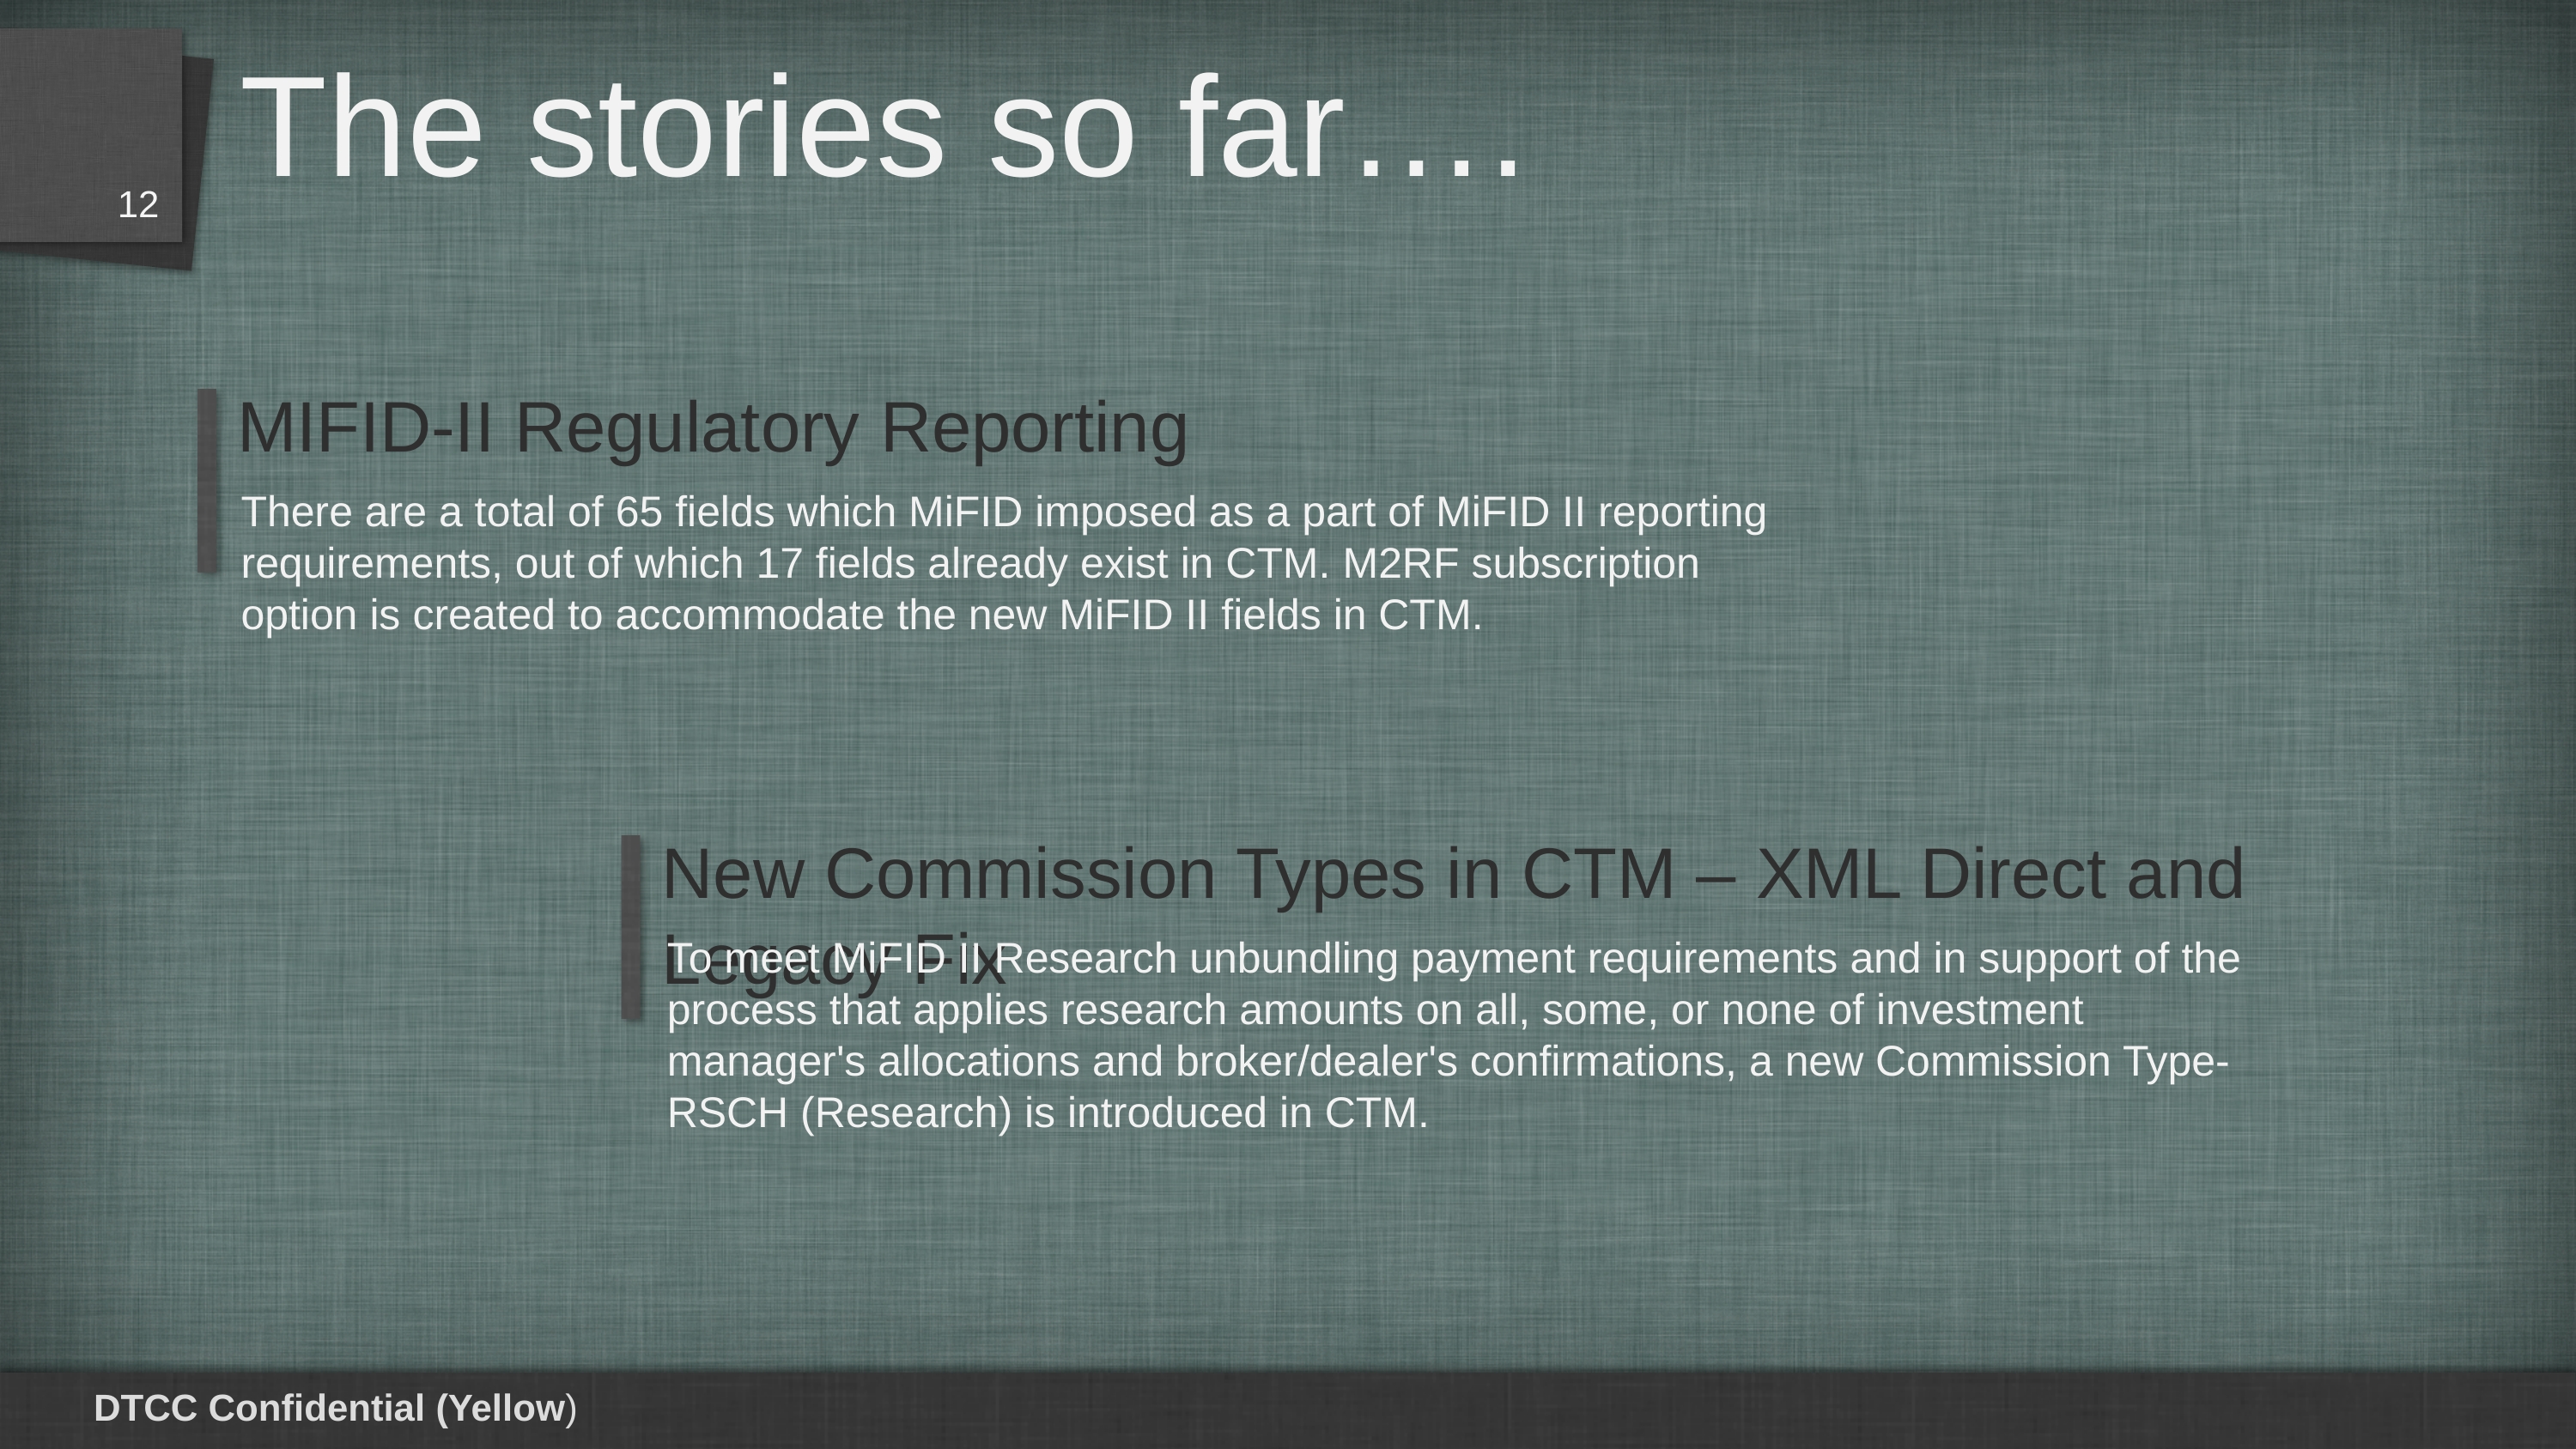

# The stories so far….
12
MIFID-II Regulatory Reporting
There are a total of 65 fields which MiFID imposed as a part of MiFID II reporting requirements, out of which 17 fields already exist in CTM. M2RF subscription option is created to accommodate the new MiFID II fields in CTM.
New Commission Types in CTM – XML Direct and Legacy Fix
To meet MiFID II Research unbundling payment requirements and in support of the process that applies research amounts on all, some, or none of investment manager's allocations and broker/dealer's confirmations, a new Commission Type- RSCH (Research) is introduced in CTM.
DTCC Confidential (Yellow)